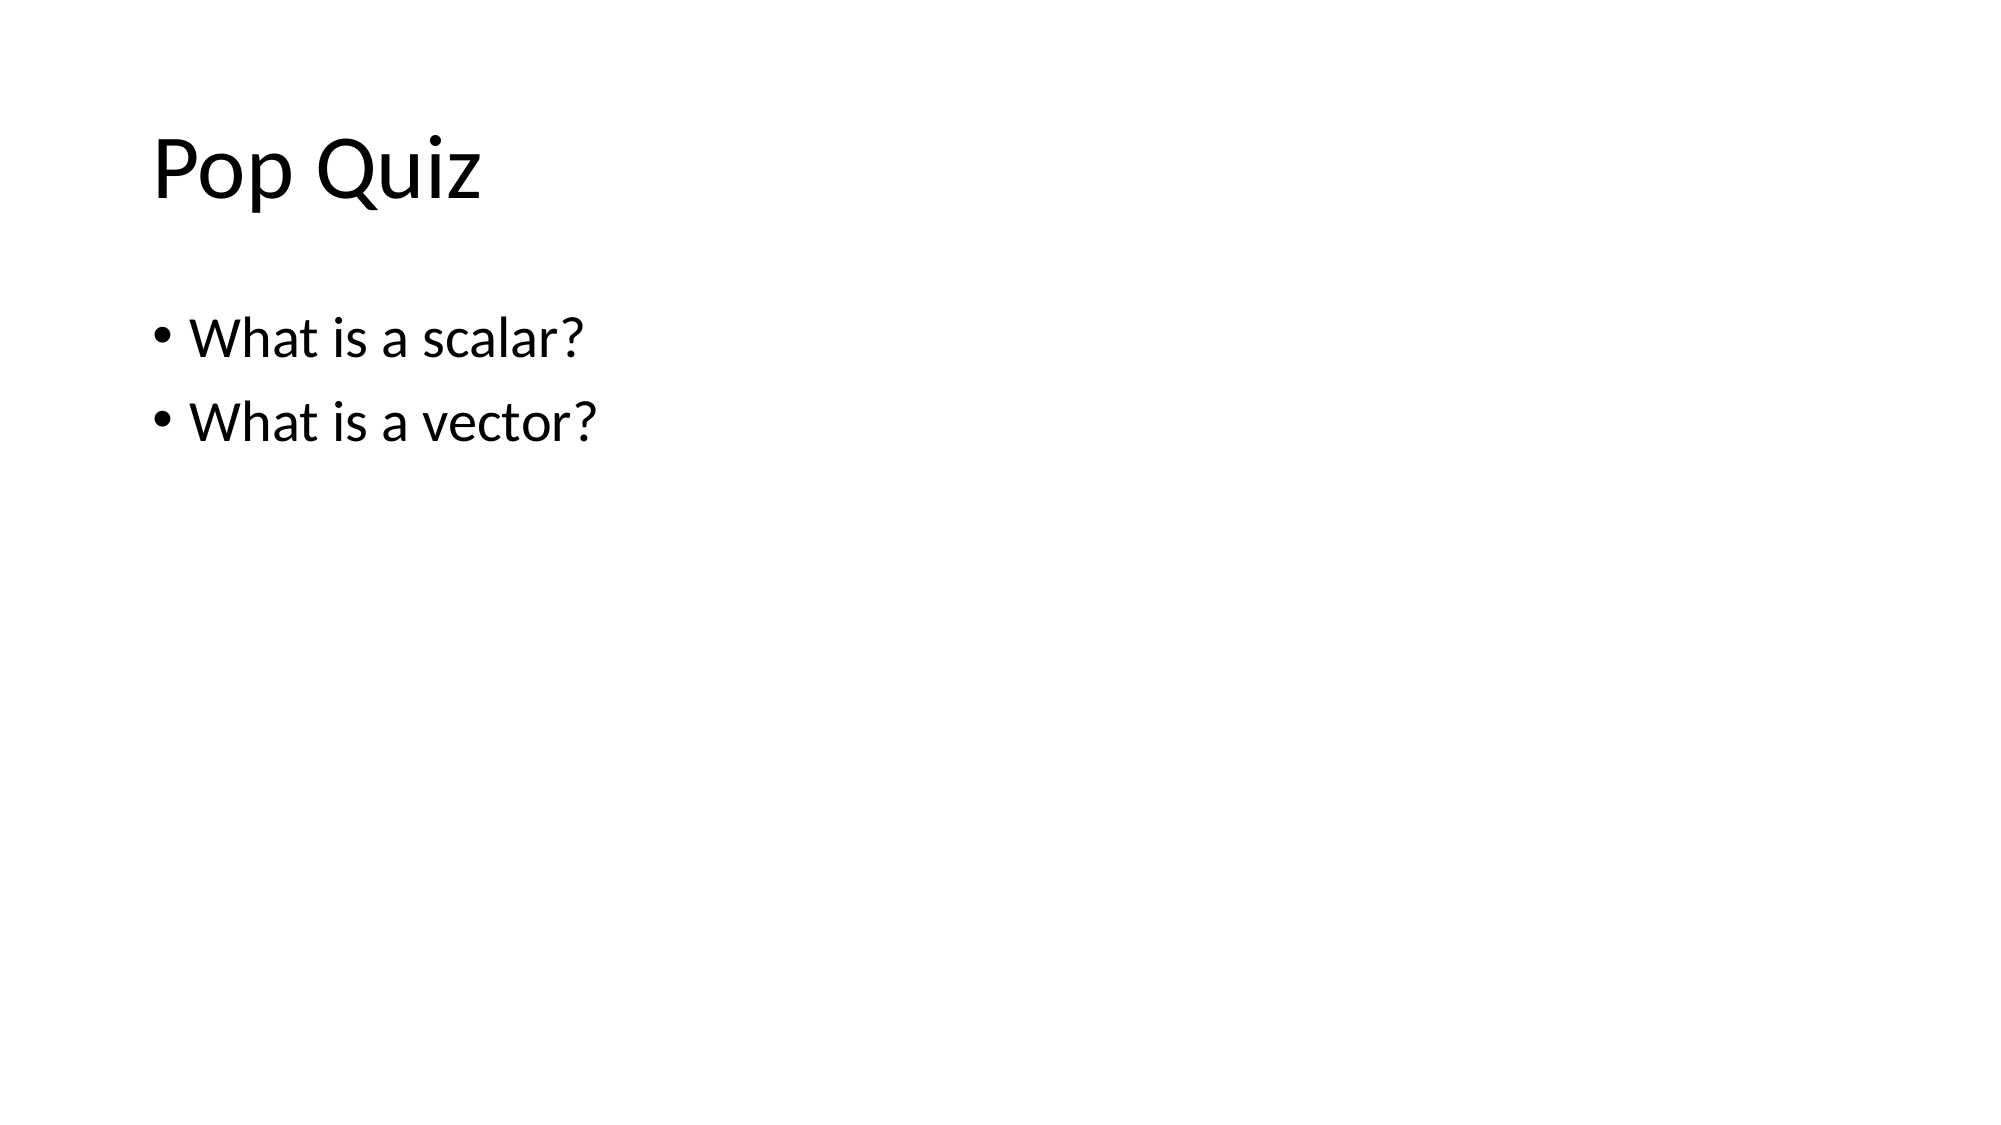

# Pop Quiz
What is a scalar?
What is a vector?